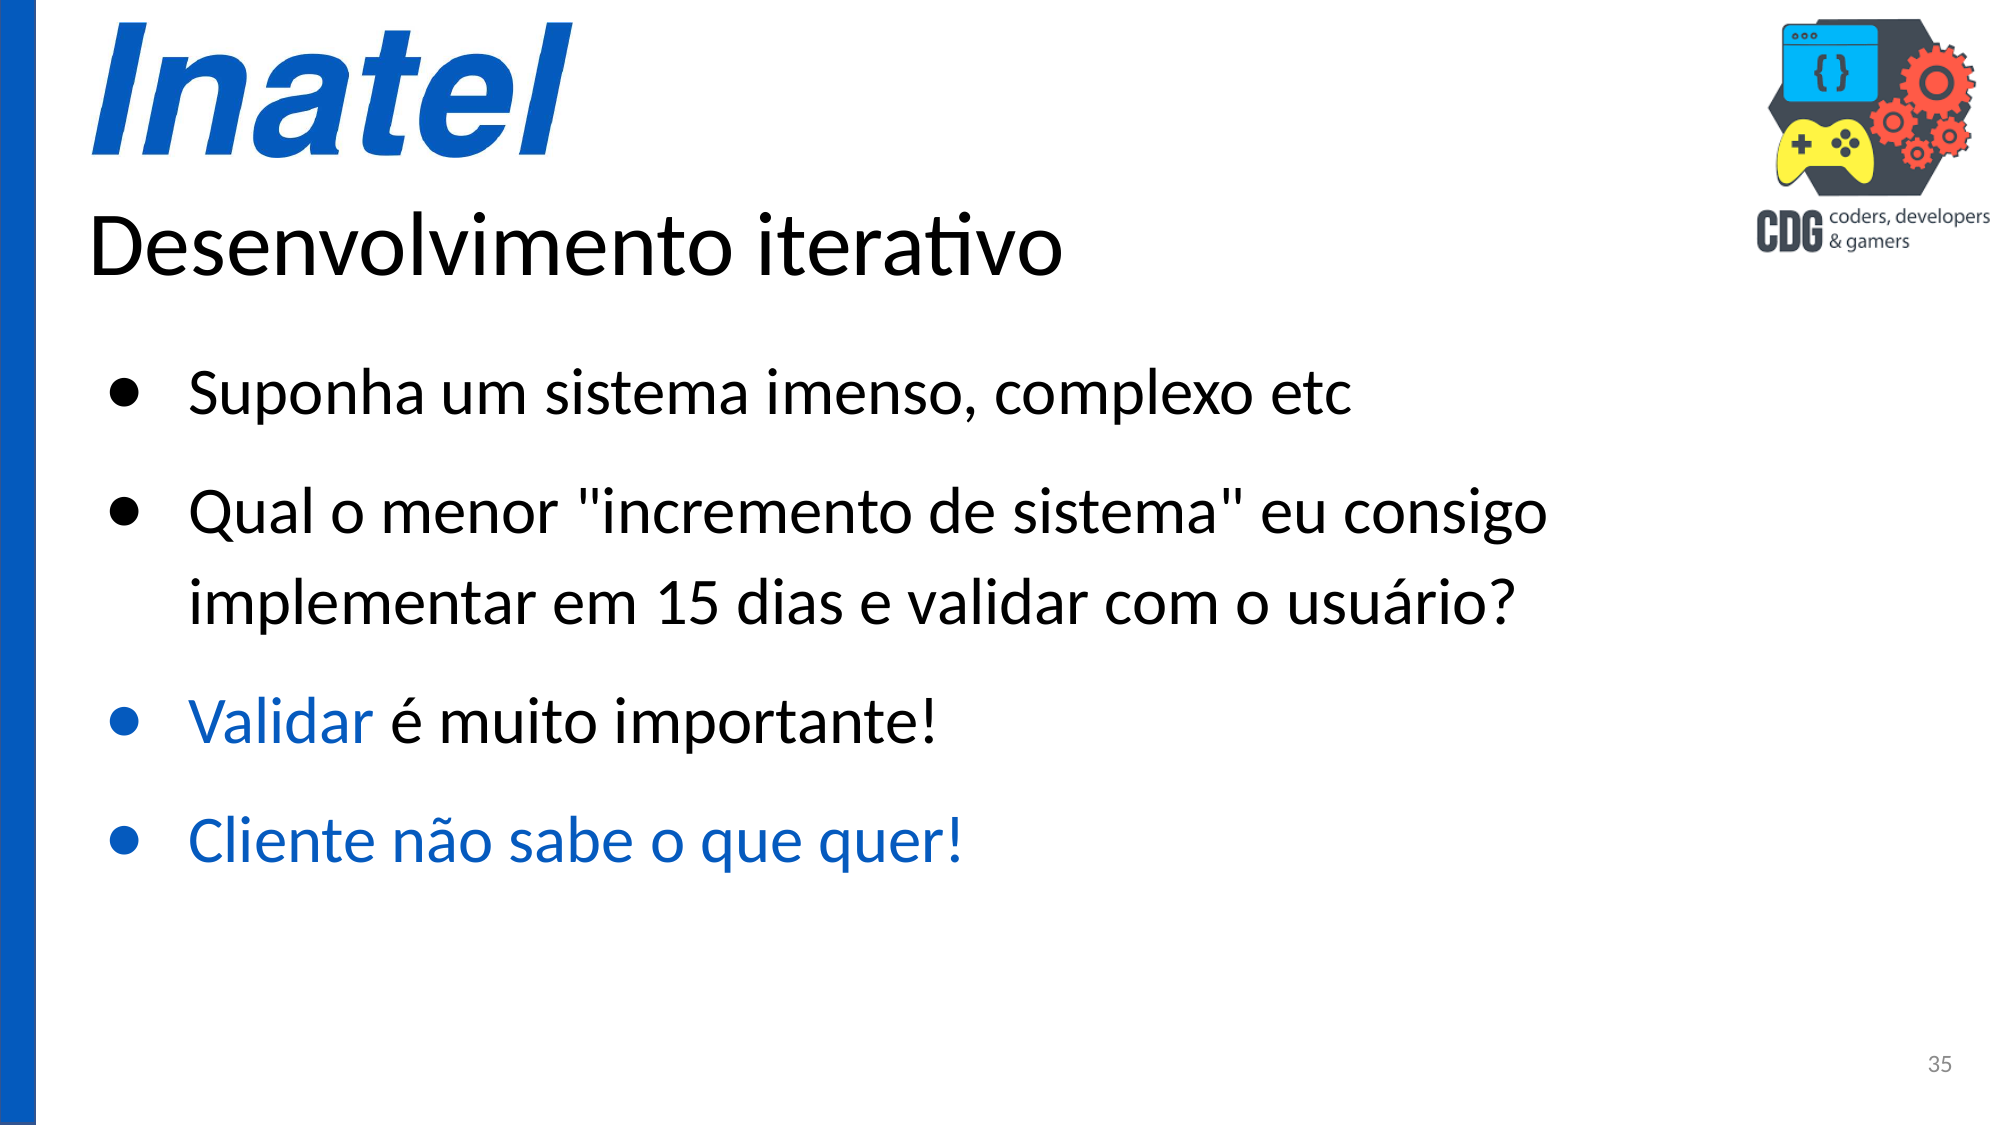

# Desenvolvimento iterativo
Suponha um sistema imenso, complexo etc
Qual o menor "incremento de sistema" eu consigo implementar em 15 dias e validar com o usuário?
Validar é muito importante!
Cliente não sabe o que quer!
35